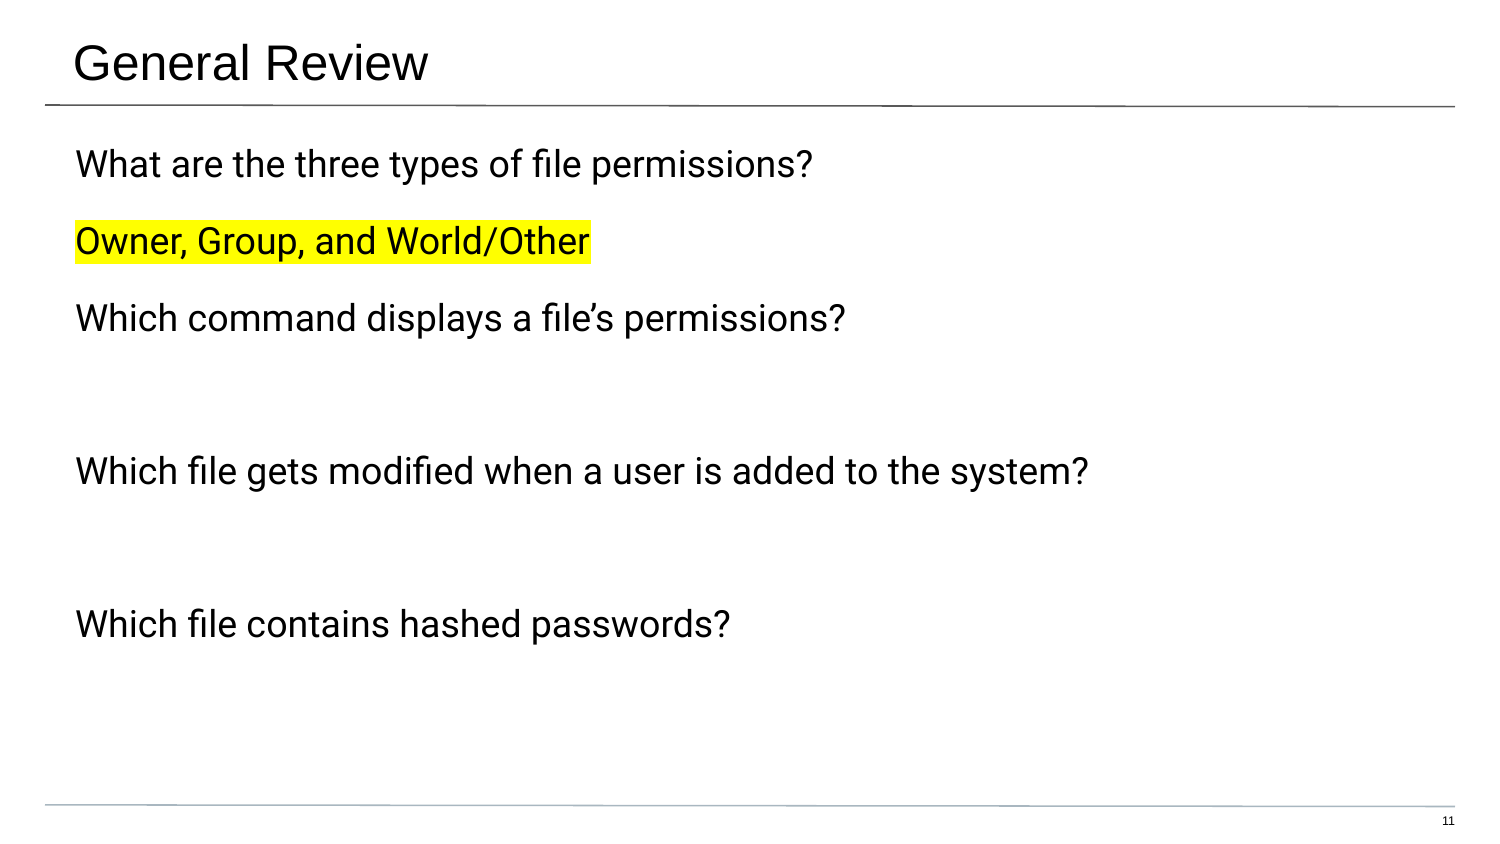

# General Review
What are the three types of file permissions?
Owner, Group, and World/Other
Which command displays a file’s permissions?

Which file gets modified when a user is added to the system?

Which file contains hashed passwords?

11